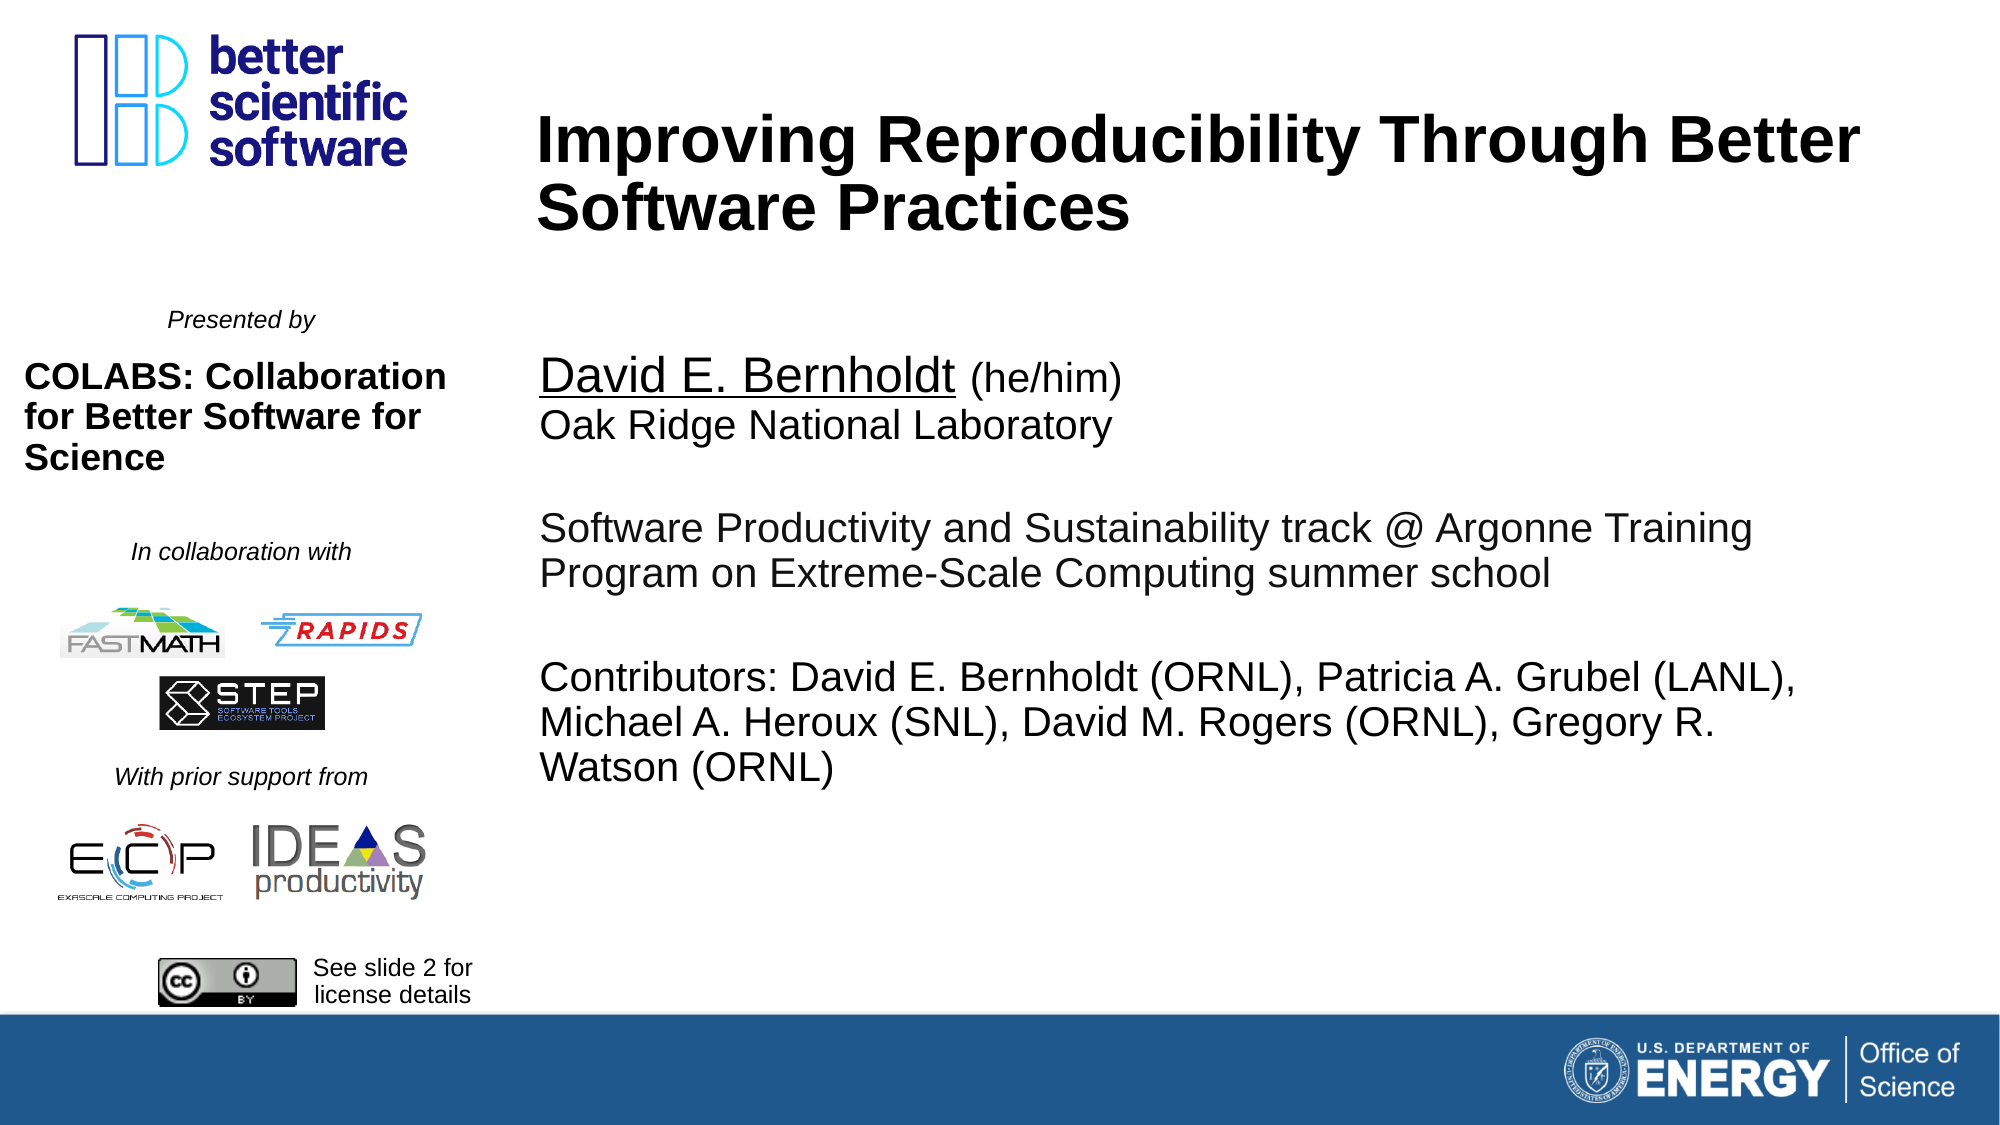

# Improving Reproducibility Through Better Software Practices
David E. Bernholdt (he/him)
Oak Ridge National Laboratory
Software Productivity and Sustainability track @ Argonne Training Program on Extreme-Scale Computing summer school
Contributors: David E. Bernholdt (ORNL), Patricia A. Grubel (LANL), Michael A. Heroux (SNL), David M. Rogers (ORNL), Gregory R. Watson (ORNL)